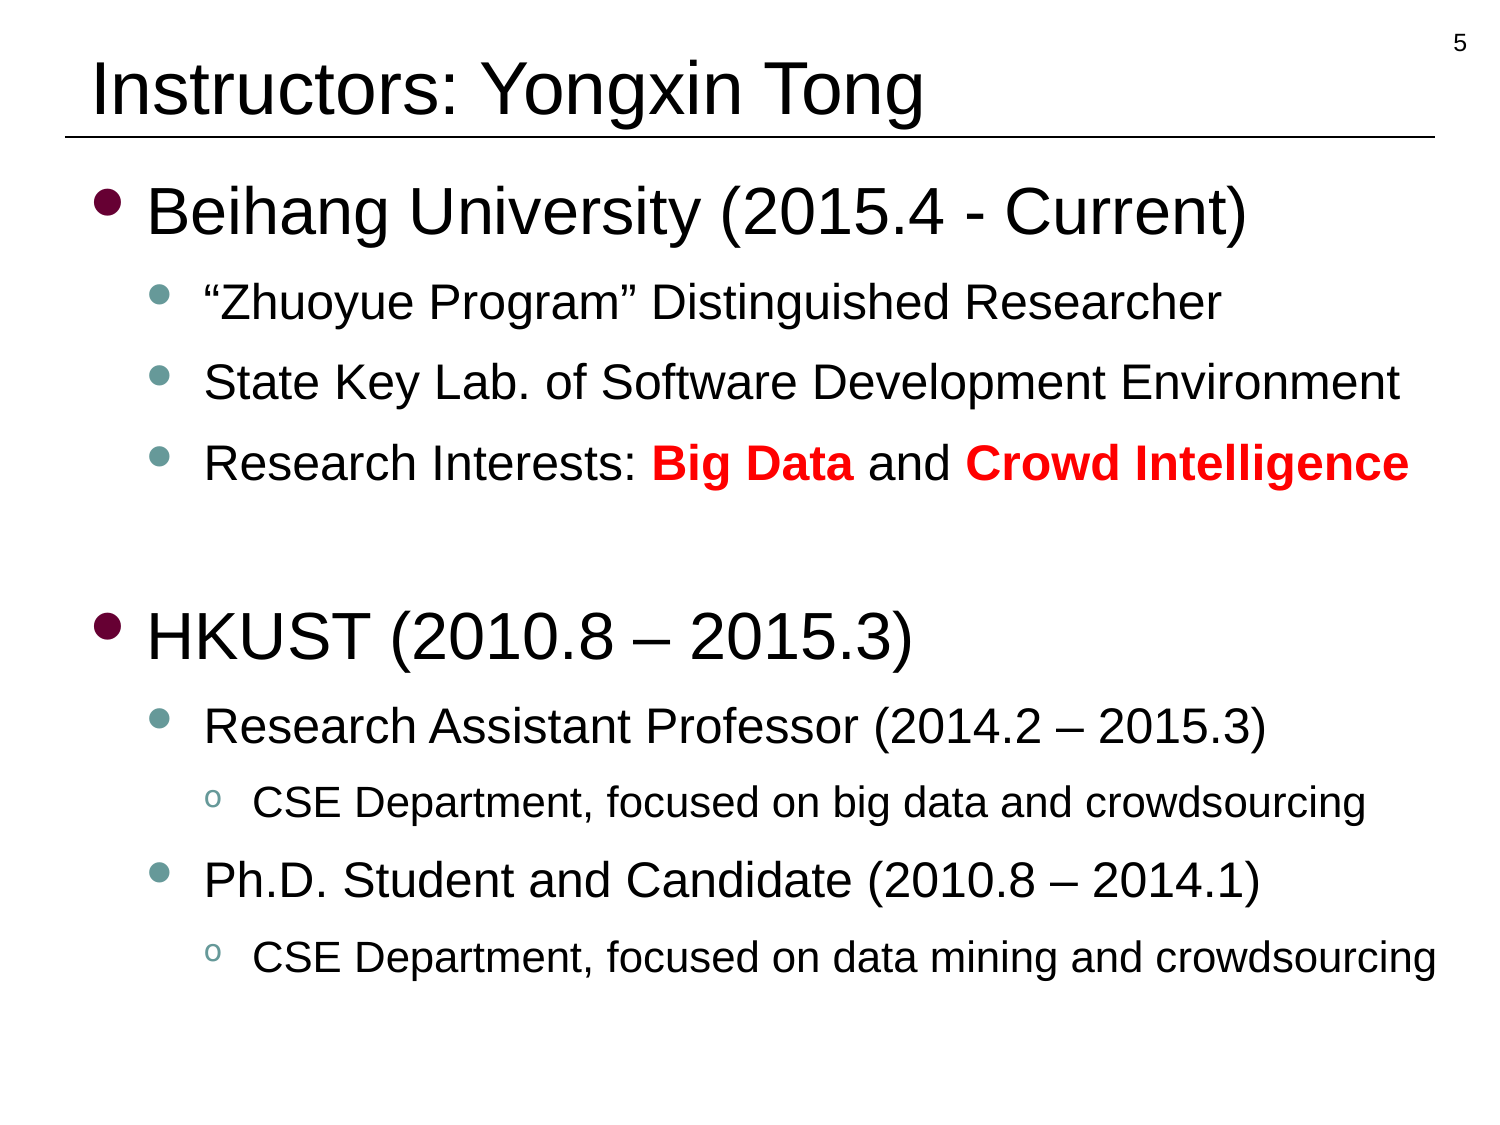

5
# Instructors: Yongxin Tong
Beihang University (2015.4 - Current)
“Zhuoyue Program” Distinguished Researcher
State Key Lab. of Software Development Environment
Research Interests: Big Data and Crowd Intelligence

HKUST (2010.8 – 2015.3)
Research Assistant Professor (2014.2 – 2015.3)
CSE Department, focused on big data and crowdsourcing
Ph.D. Student and Candidate (2010.8 – 2014.1)
CSE Department, focused on data mining and crowdsourcing